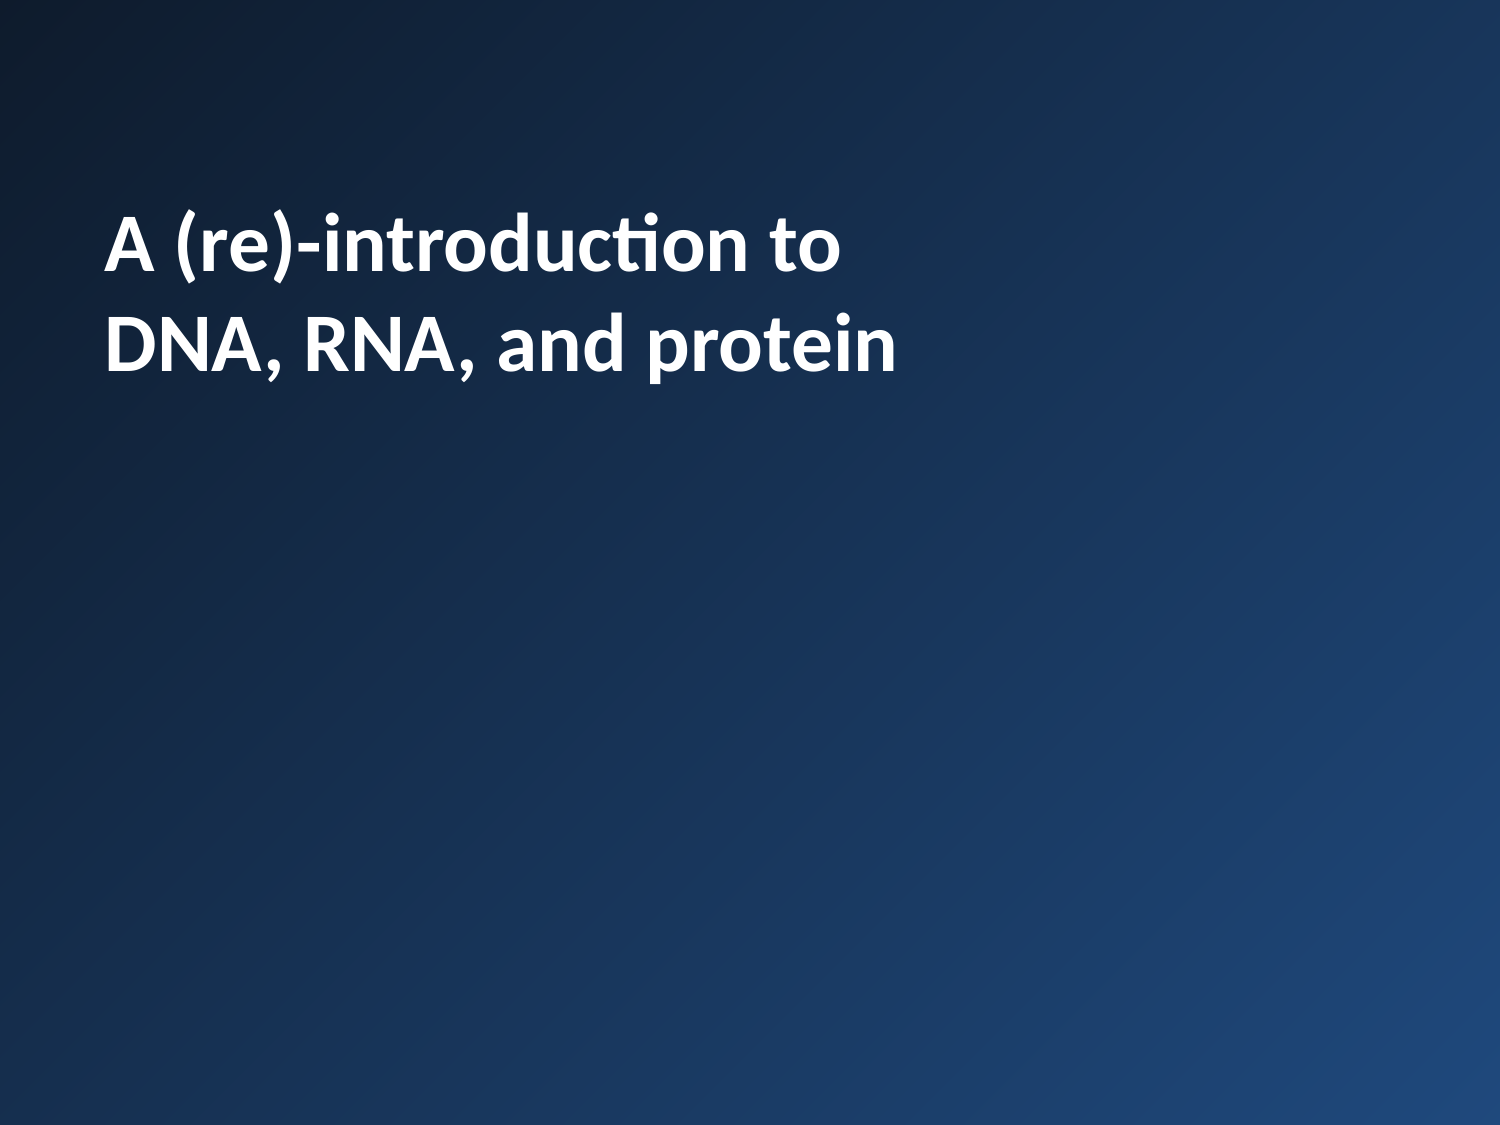

# A (re)-introduction to DNA, RNA, and protein